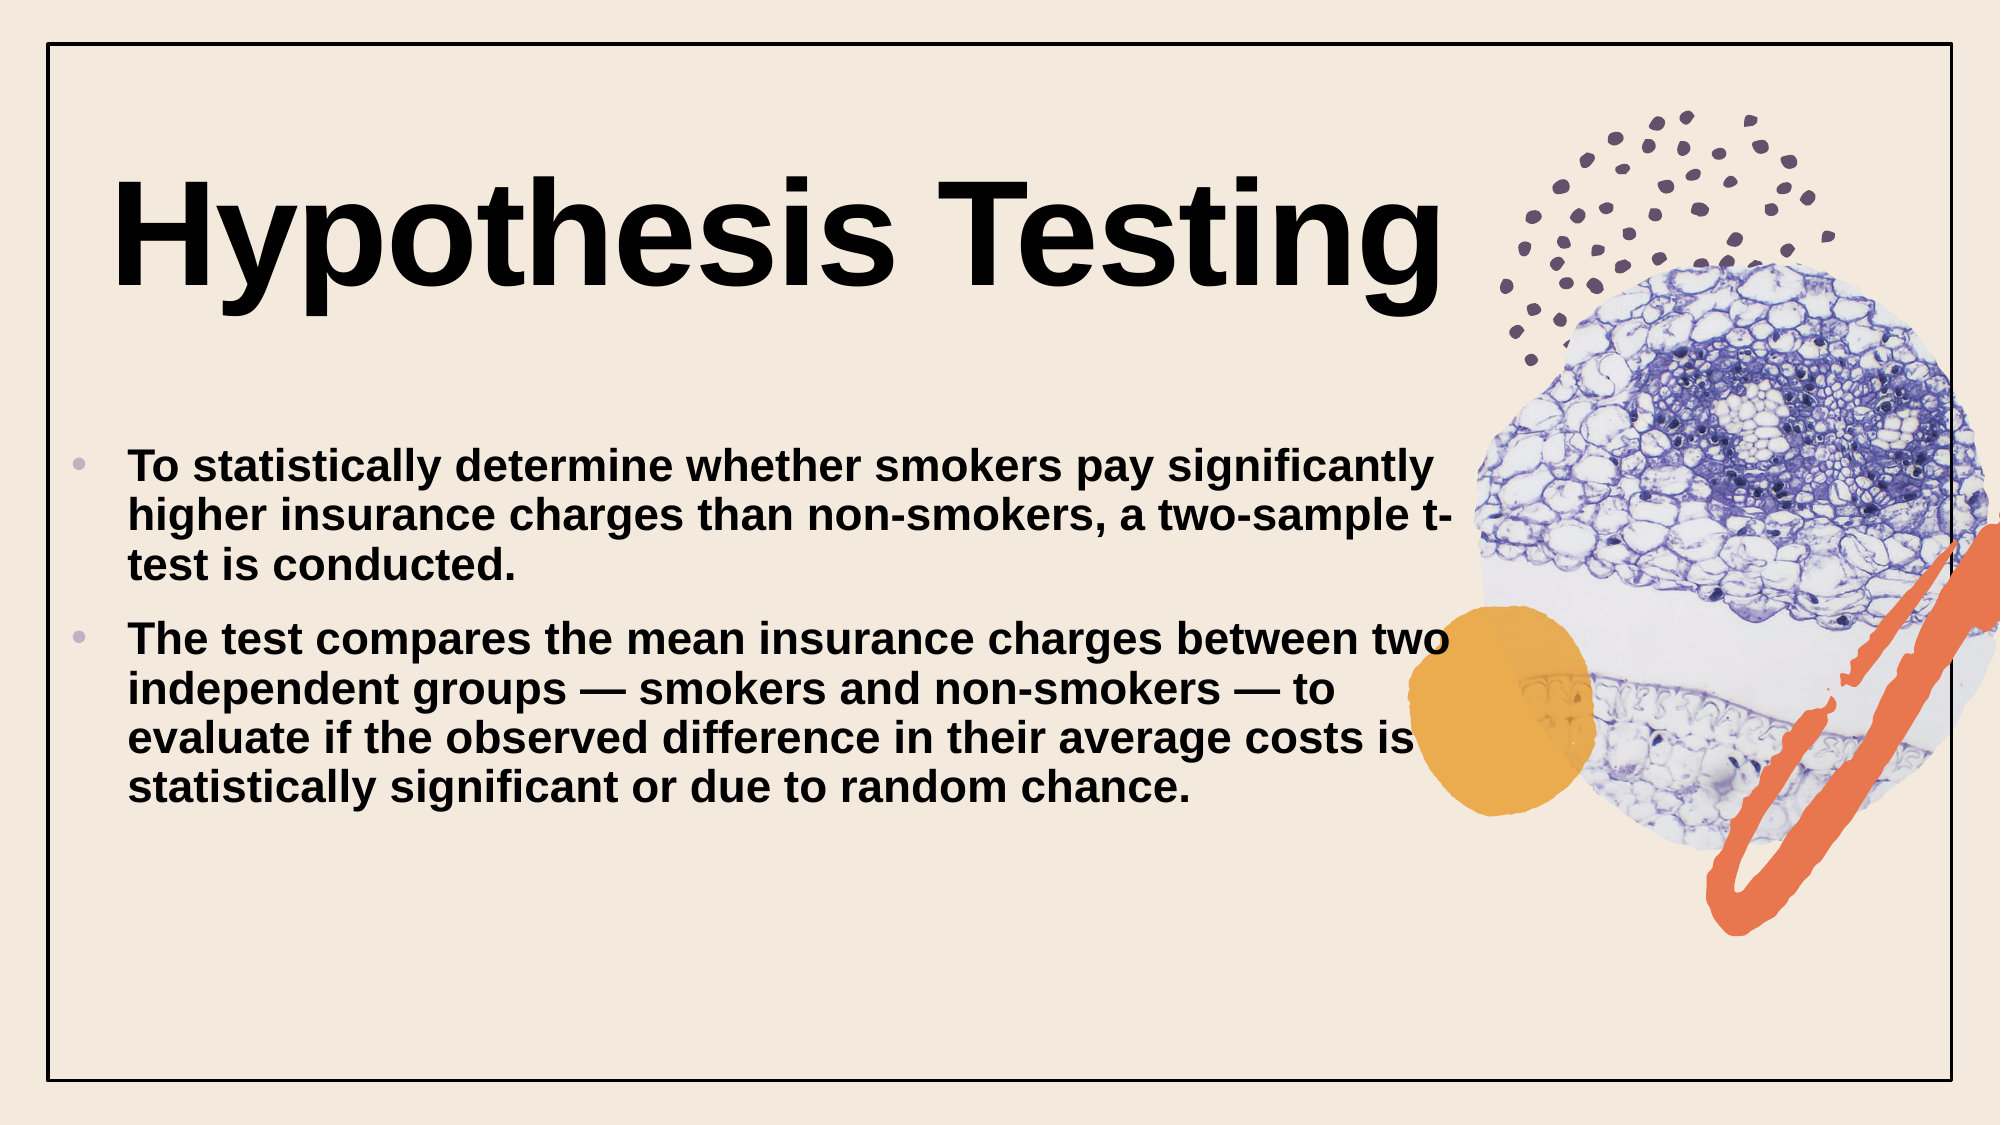

# Hypothesis Testing
To statistically determine whether smokers pay significantly higher insurance charges than non-smokers, a two-sample t-test is conducted.
The test compares the mean insurance charges between two independent groups — smokers and non-smokers — to evaluate if the observed difference in their average costs is statistically significant or due to random chance.